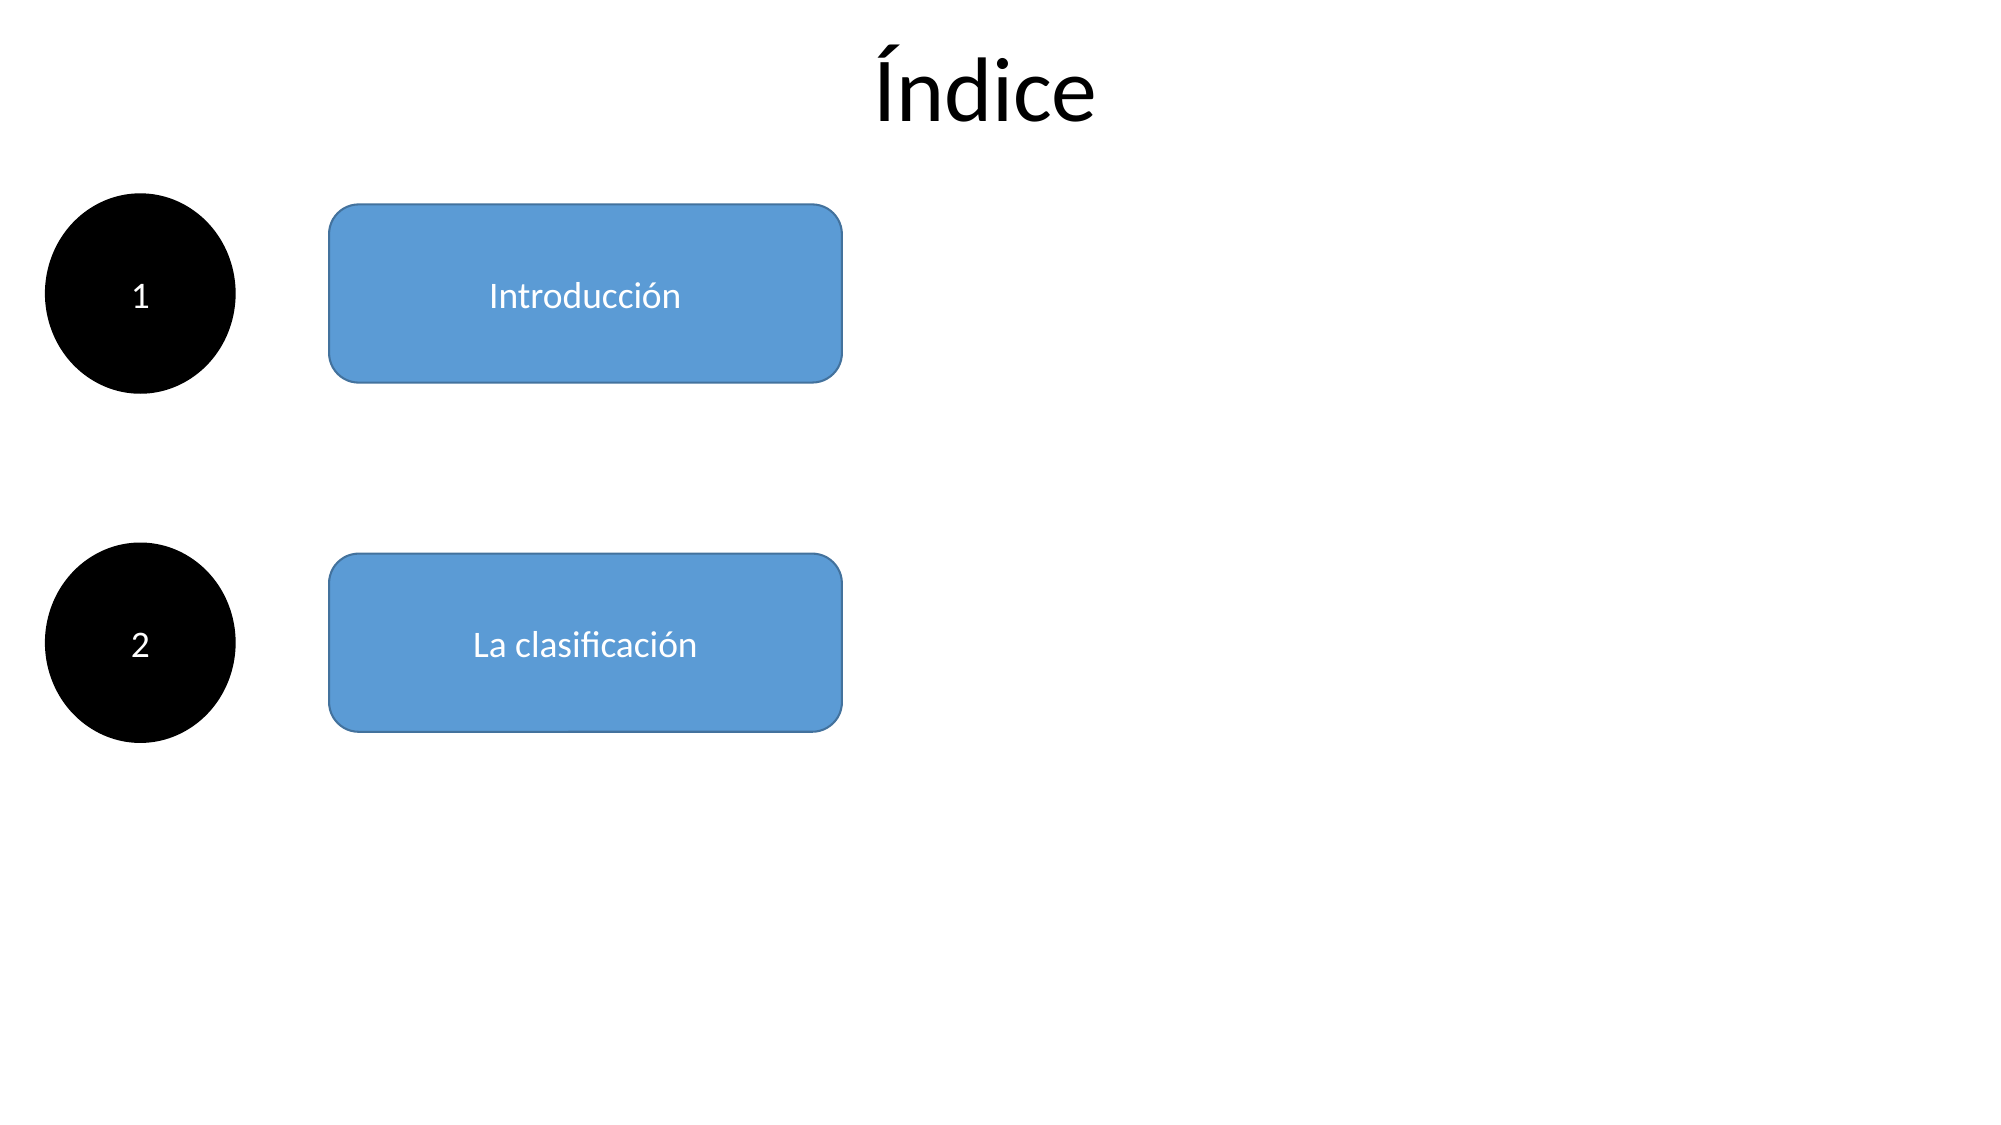

# Índice
1
Introducción
2
La clasificación